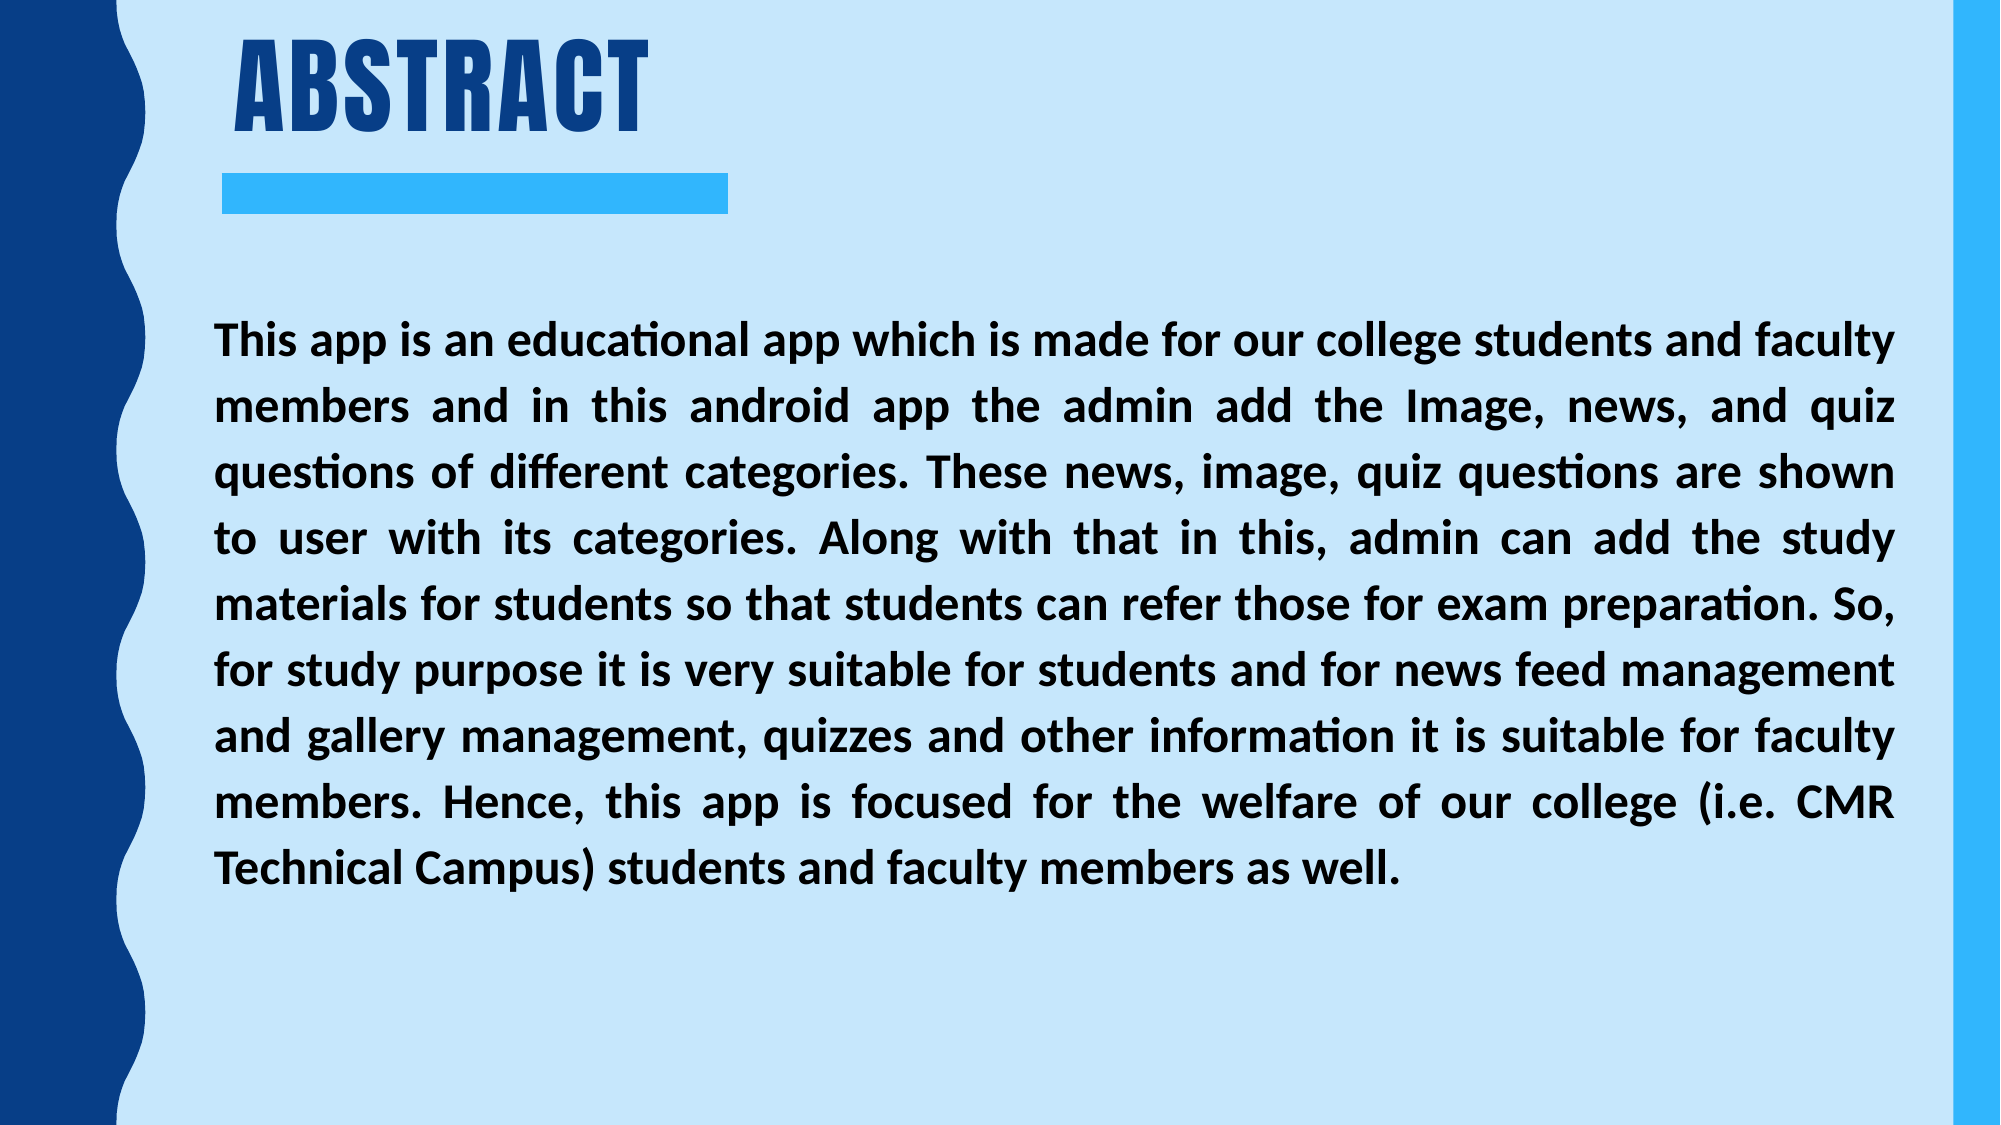

# ABSTRACT
This app is an educational app which is made for our college students and faculty members and in this android app the admin add the Image, news, and quiz questions of different categories. These news, image, quiz questions are shown to user with its categories. Along with that in this, admin can add the study materials for students so that students can refer those for exam preparation. So, for study purpose it is very suitable for students and for news feed management and gallery management, quizzes and other information it is suitable for faculty members. Hence, this app is focused for the welfare of our college (i.e. CMR Technical Campus) students and faculty members as well.